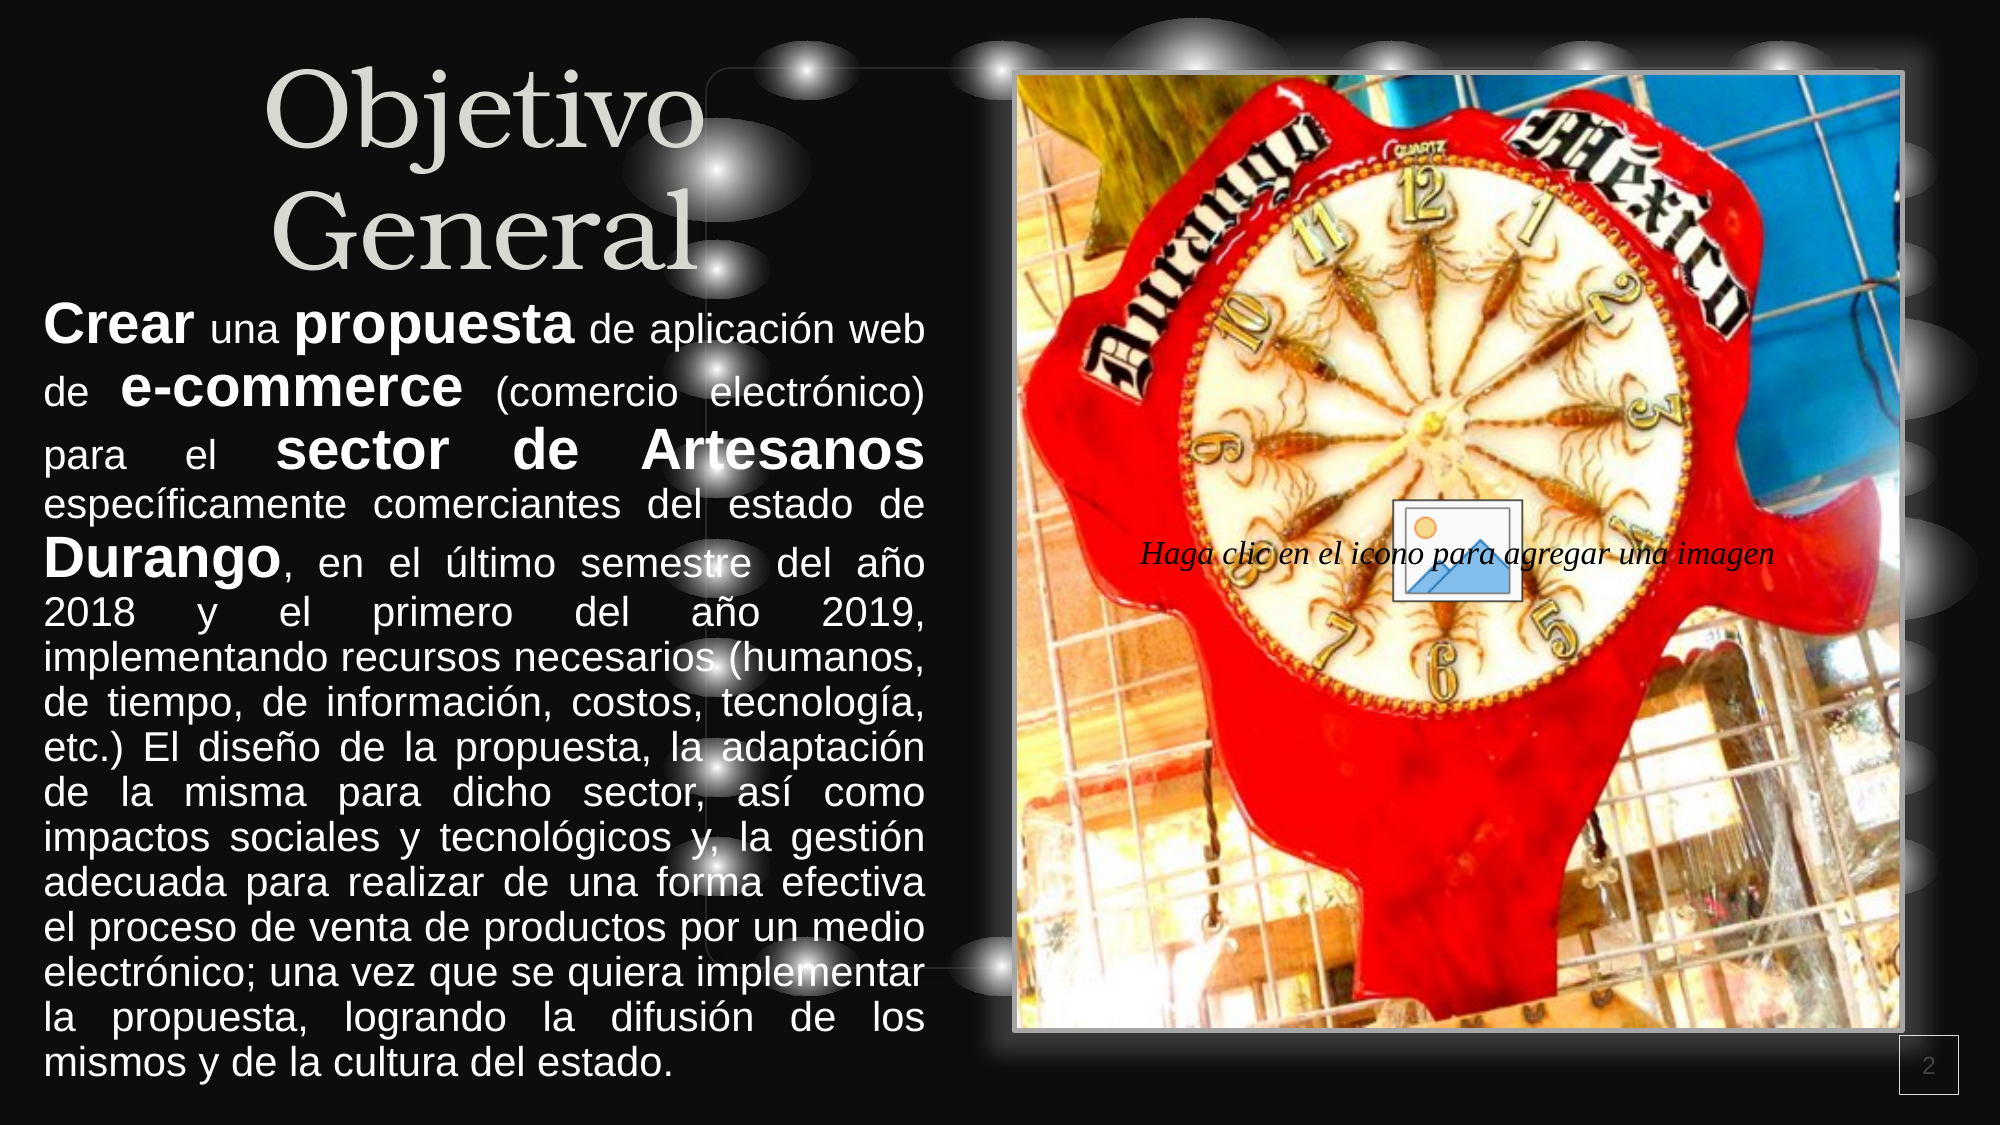

# Objetivo General

Crear una propuesta de aplicación web de e-commerce (comercio electrónico) para el sector de Artesanos específicamente comerciantes del estado de Durango, en el último semestre del año 2018 y el primero del año 2019, implementando recursos necesarios (humanos, de tiempo, de información, costos, tecnología, etc.) El diseño de la propuesta, la adaptación de la misma para dicho sector, así como impactos sociales y tecnológicos y, la gestión adecuada para realizar de una forma efectiva el proceso de venta de productos por un medio electrónico; una vez que se quiera implementar la propuesta, logrando la difusión de los mismos y de la cultura del estado.
2